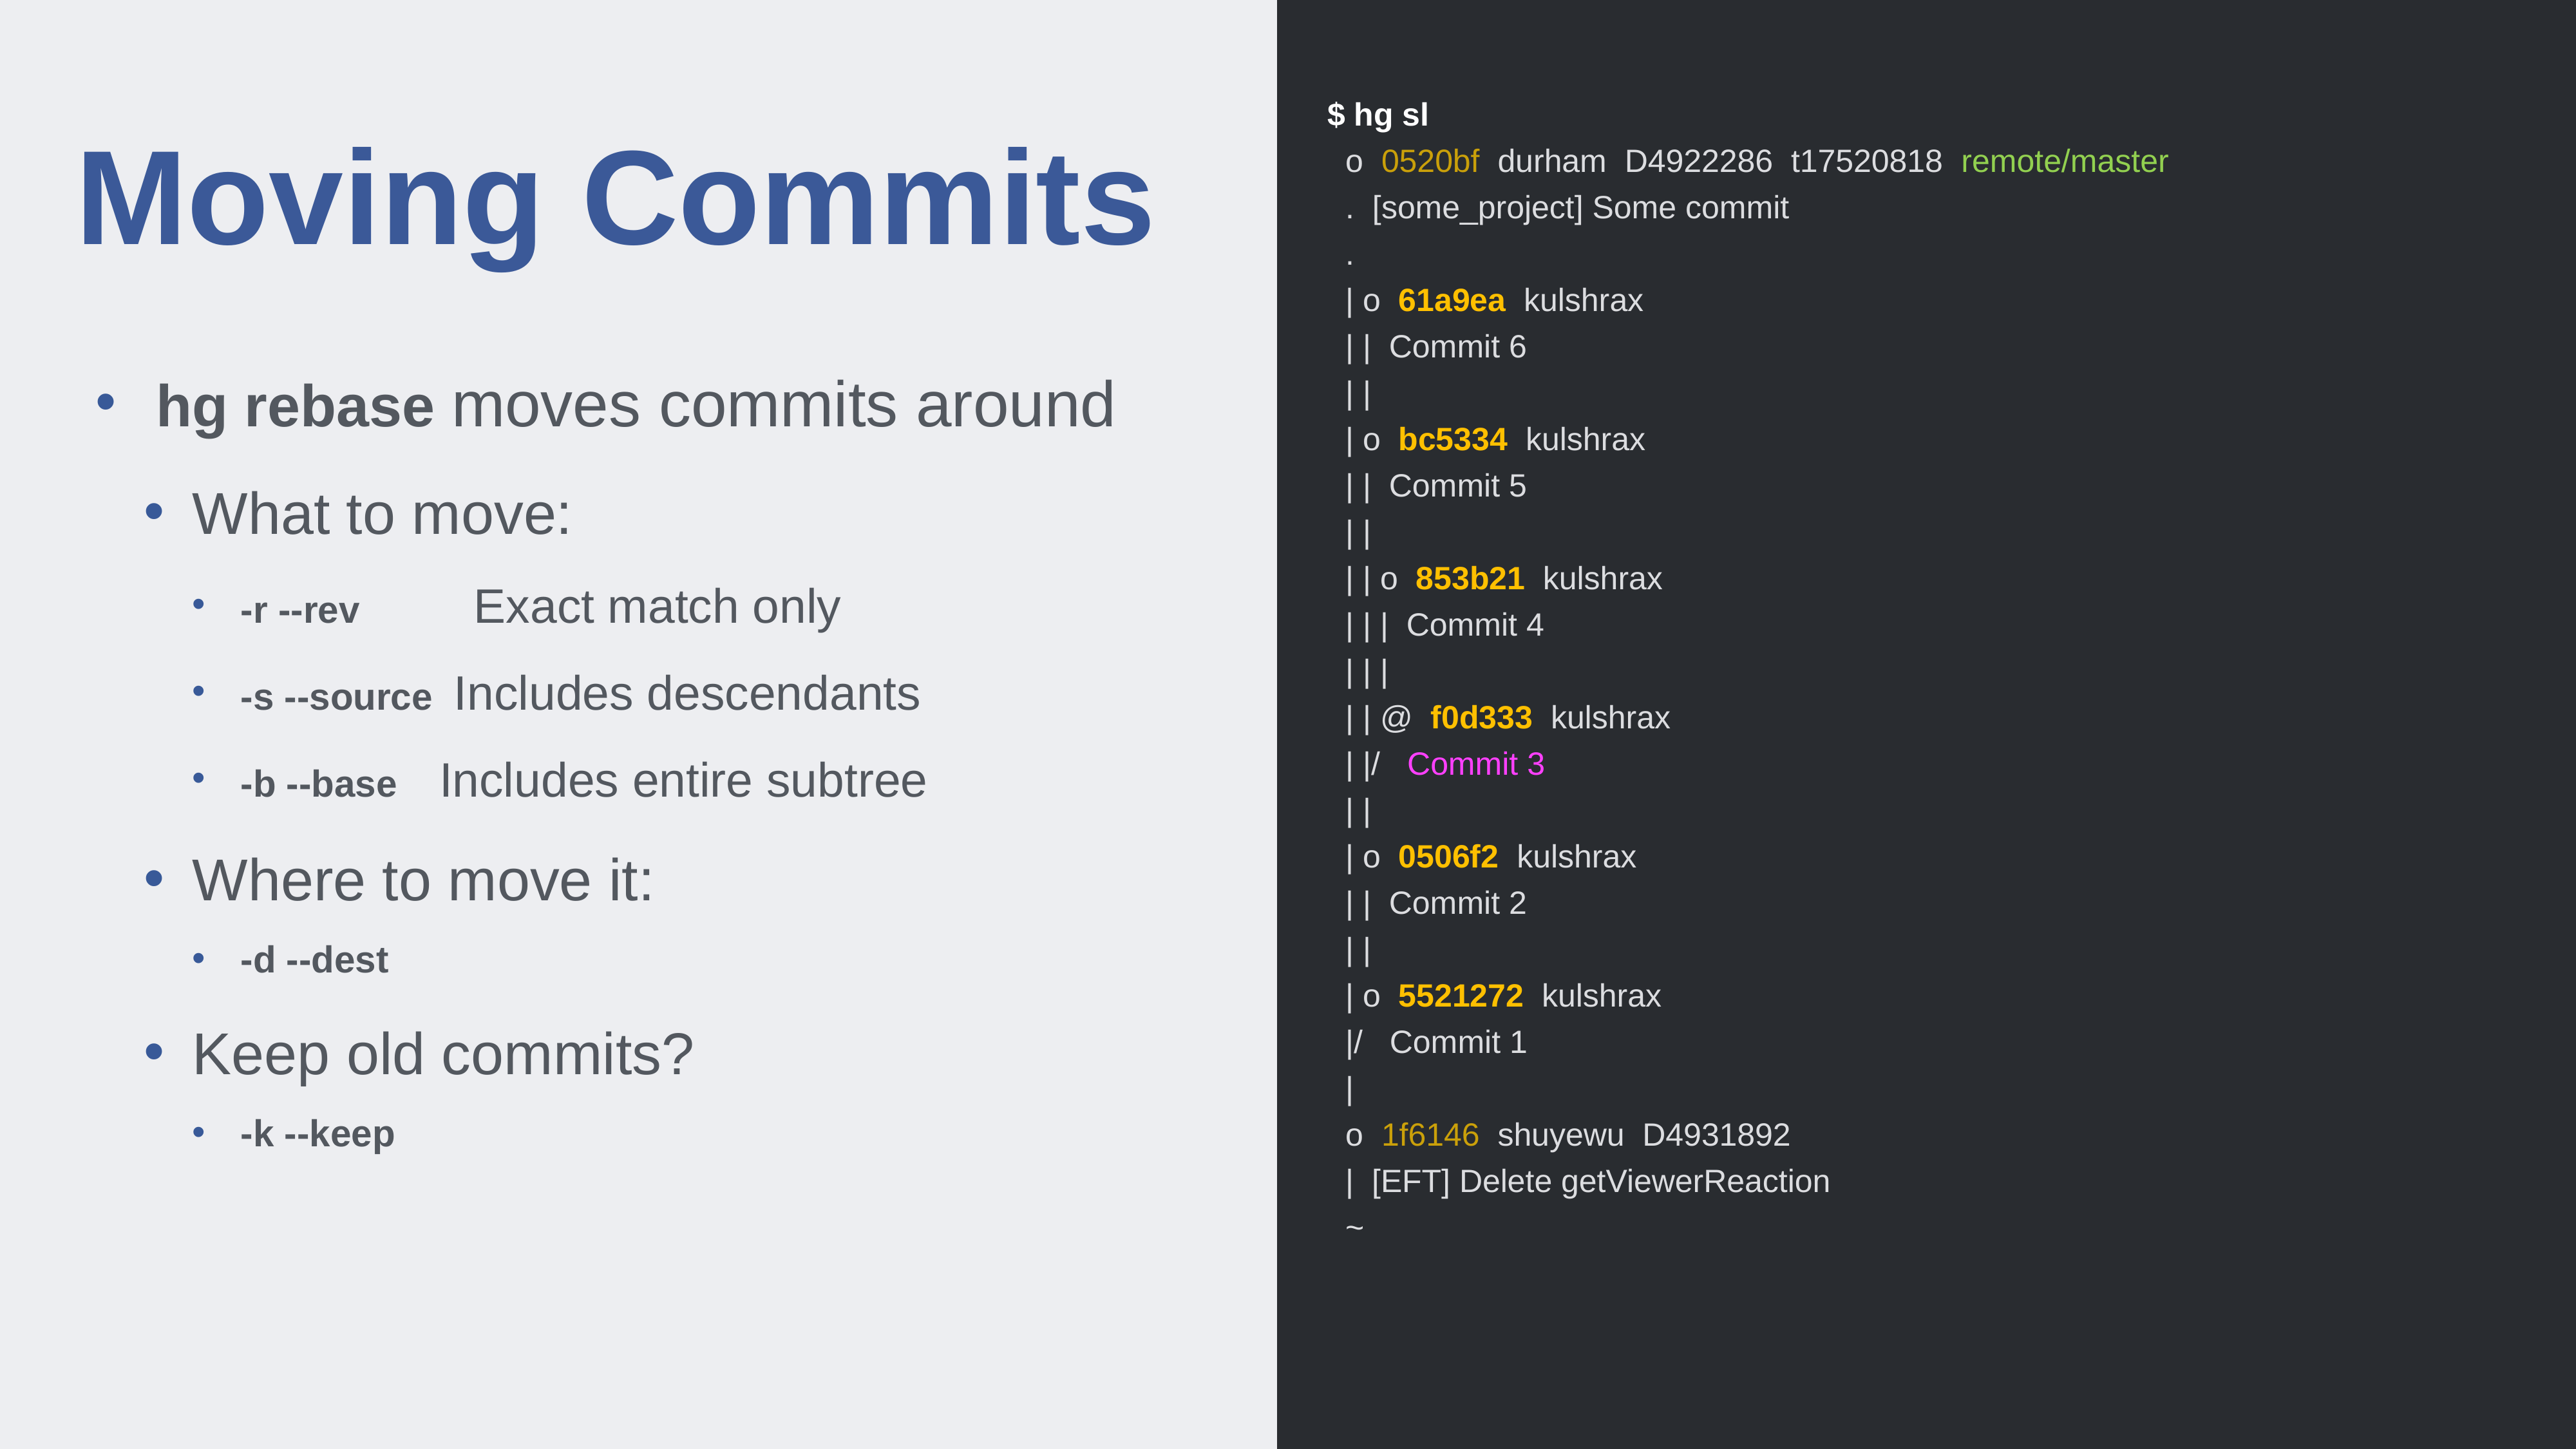

$ hg sl
  o  0520bf  durham  D4922286  t17520818  remote/master
  .  [some_project] Some commit
  .
  | o  61a9ea  kulshrax
  | |  Commit 6
  | |
  | o  bc5334  kulshrax
  | |  Commit 5
  | |
  | | o  853b21  kulshrax
  | | |  Commit 4
  | | |
  | | @  f0d333  kulshrax
  | |/   Commit 3
  | |
  | o  0506f2  kulshrax
  | |  Commit 2
  | |
  | o  5521272  kulshrax
  |/   Commit 1
  |
  o  1f6146  shuyewu  D4931892
  |  [EFT] Delete getViewerReaction
  ~

# Moving Commits
hg rebase moves commits around
What to move:
-r --rev 	   Exact match only
-s --source  Includes descendants
-b --base    Includes entire subtree
Where to move it:
-d --dest
Keep old commits?
-k --keep